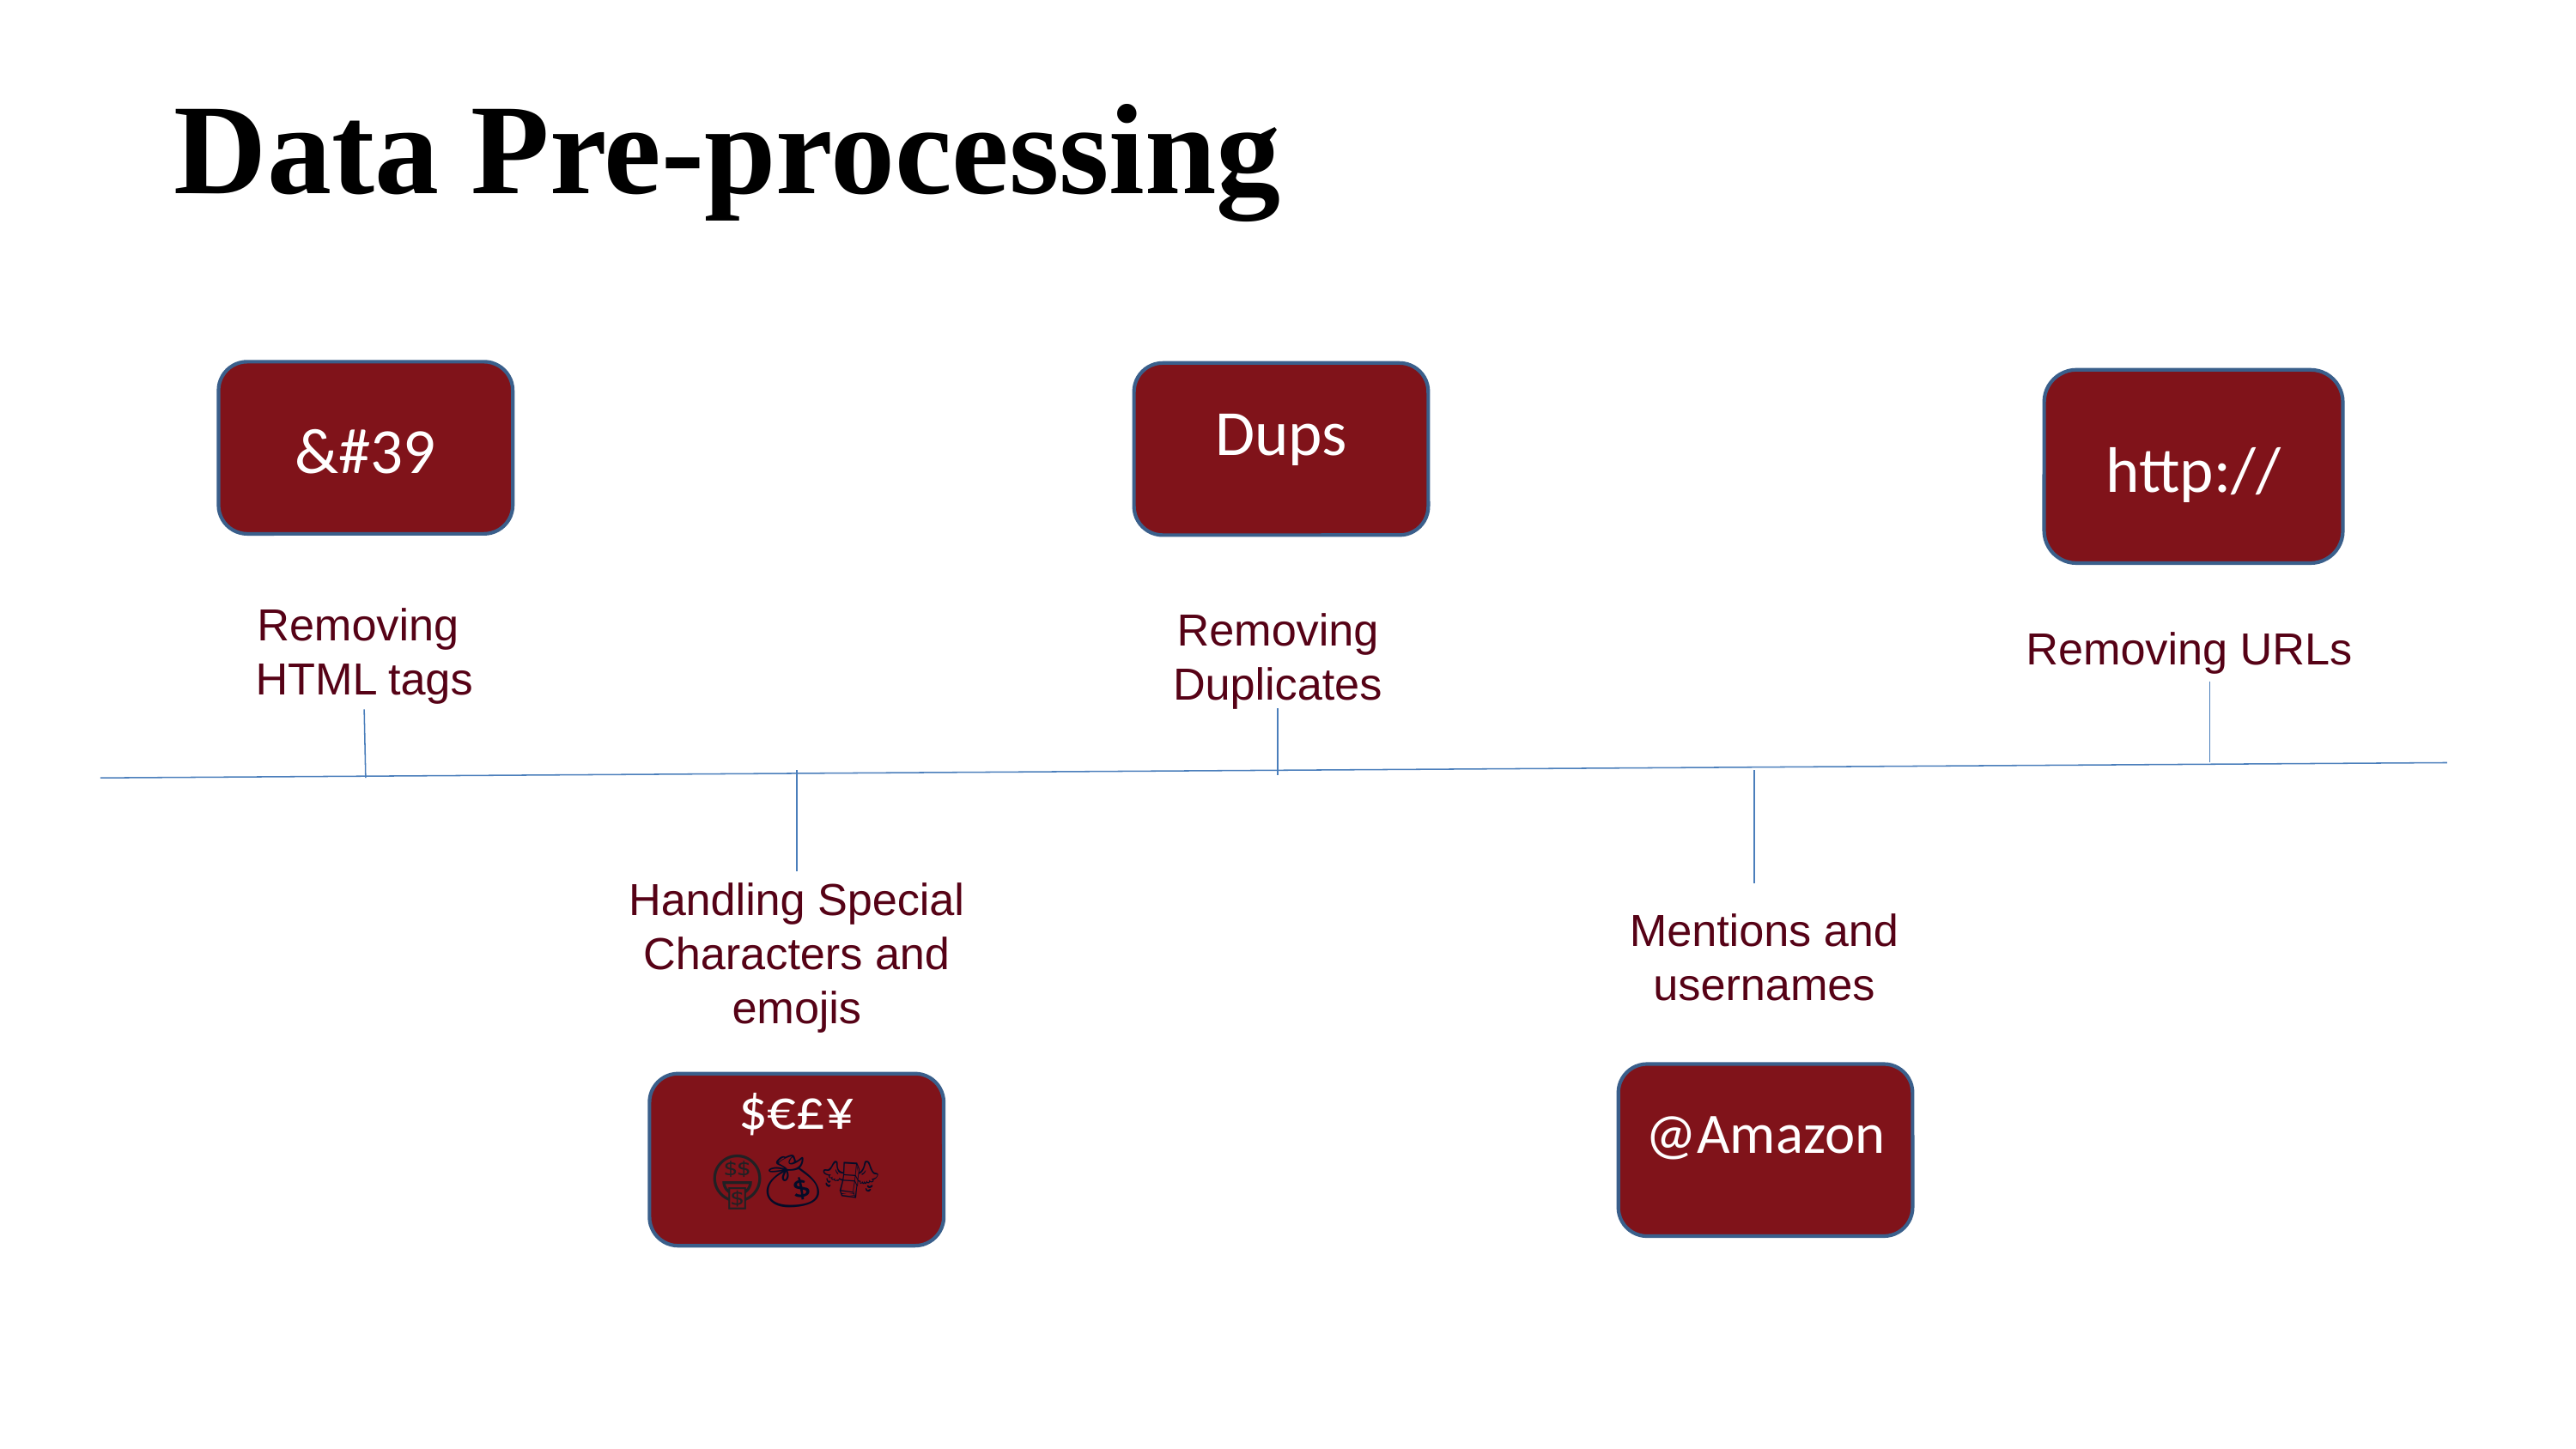

Data Pre-processing
&#39
Dups

http://

Removing
HTML tags

Removing Duplicates
Removing URLs

Handling Special Characters and emojis
Mentions and usernames
@Amazon

$€£¥
🤑💰💸